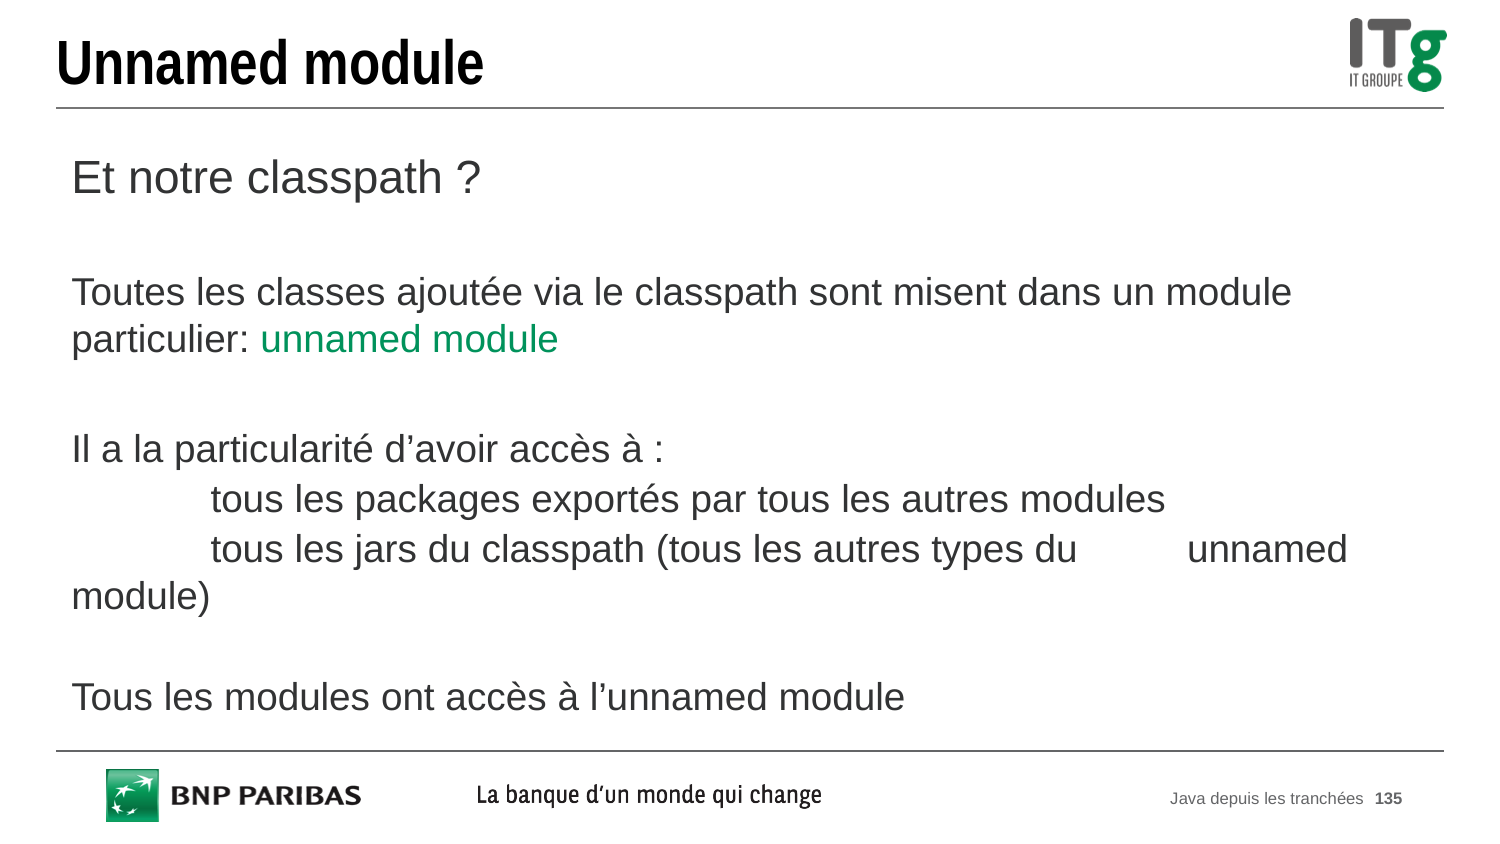

# Unnamed module
Et notre classpath ?

Toutes les classes ajoutée via le classpath sont misent dans un module particulier: unnamed module

Il a la particularité d’avoir accès à :
	tous les packages exportés par tous les autres modules
	tous les jars du classpath (tous les autres types du 	unnamed module)

Tous les modules ont accès à l’unnamed module
Java depuis les tranchées
135